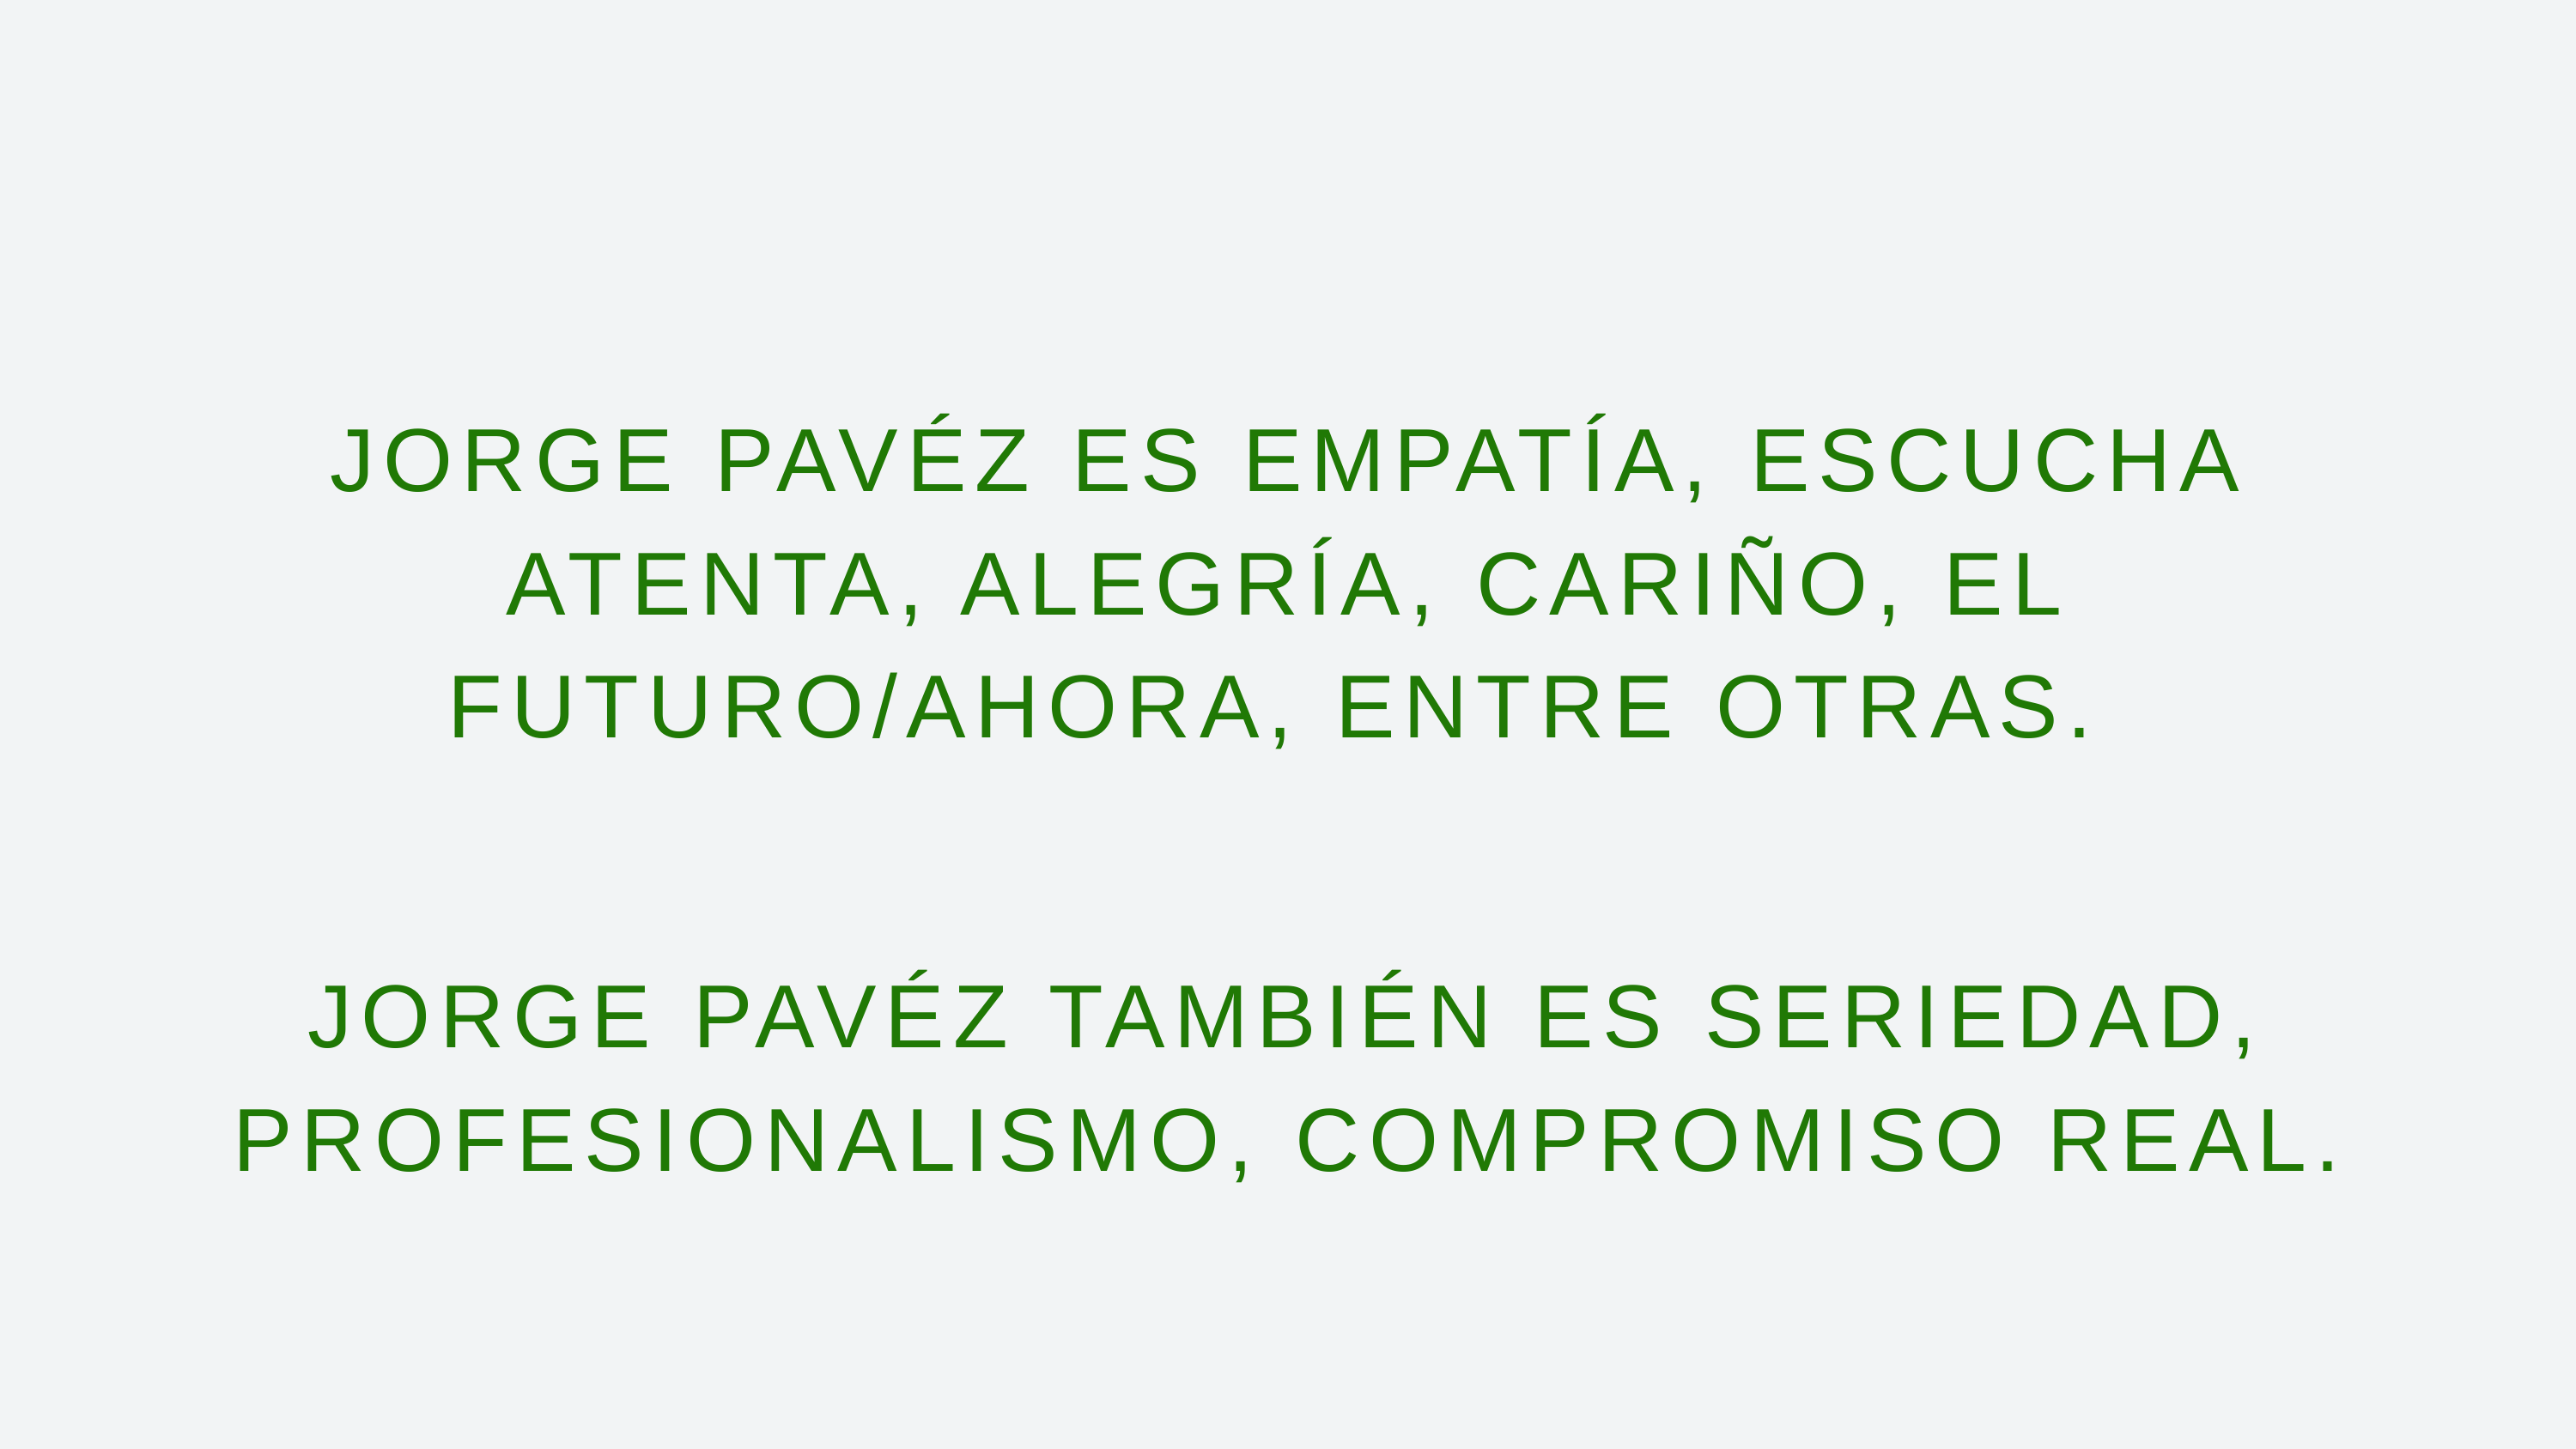

JORGE PAVÉZ ES EMPATÍA, ESCUCHA ATENTA, ALEGRÍA, CARIÑO, EL FUTURO/AHORA, ENTRE OTRAS.
JORGE PAVÉZ TAMBIÉN ES SERIEDAD, PROFESIONALISMO, COMPROMISO REAL.